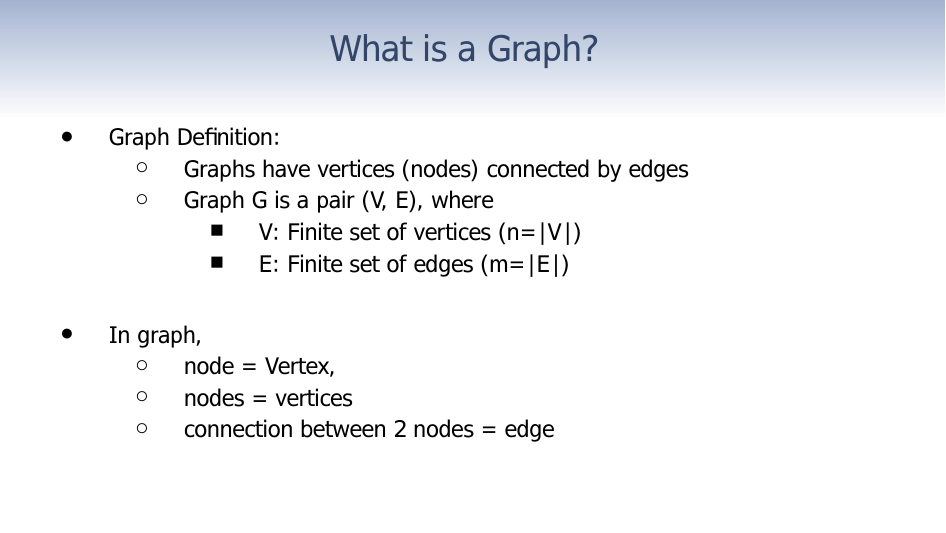

# What is a Graph?
Graph Definition:
Graphs have vertices (nodes) connected by edges
Graph G is a pair (V, E), where
V: Finite set of vertices (n=∣V∣)
E: Finite set of edges (m=∣E∣)

In graph,
node = Vertex,
nodes = vertices
connection between 2 nodes = edge